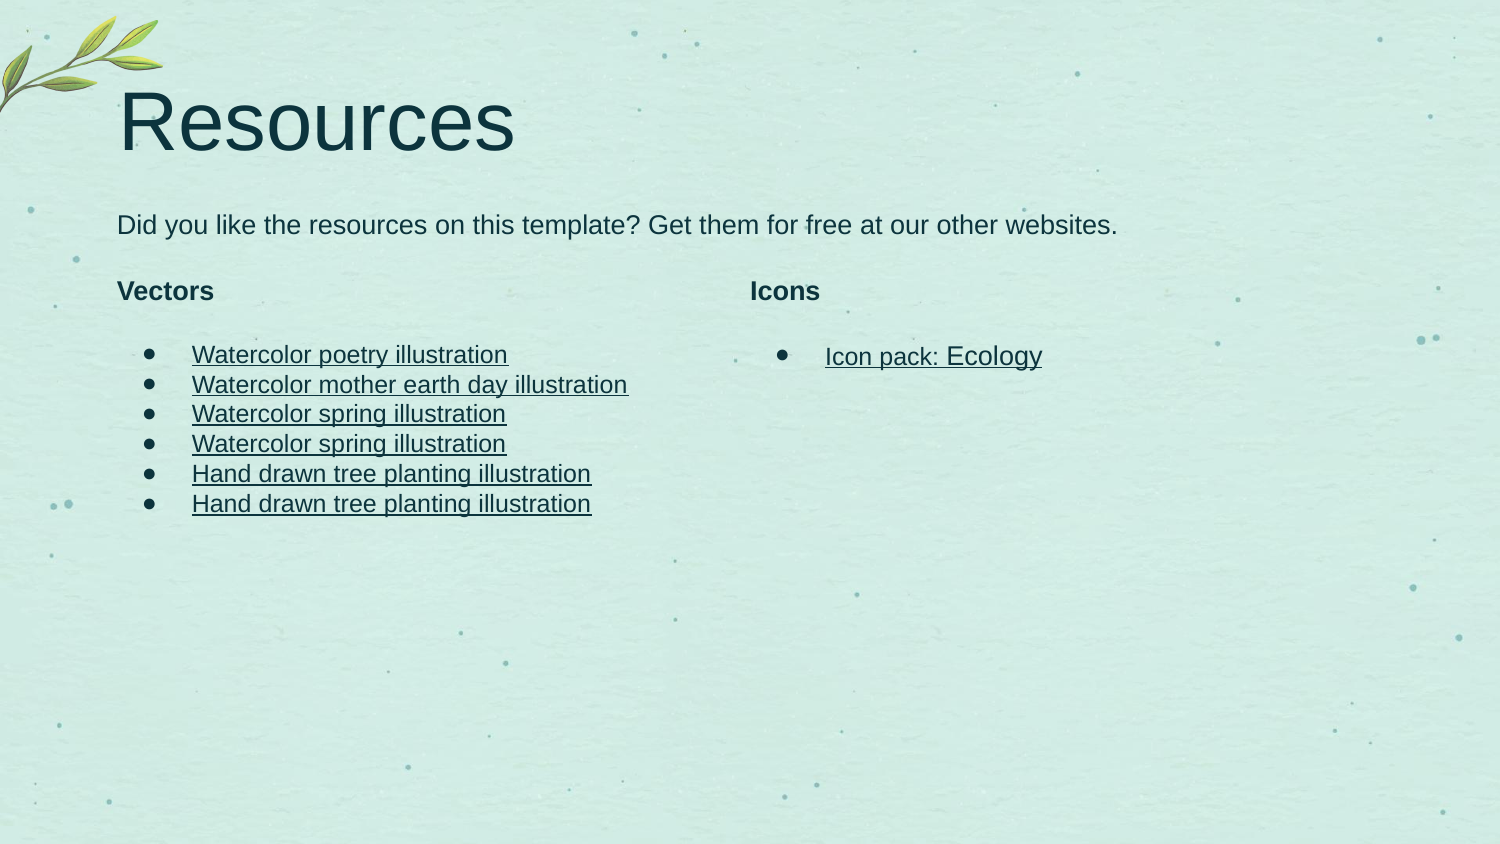

# Resources
Did you like the resources on this template? Get them for free at our other websites.
Vectors

Watercolor poetry illustration
Watercolor mother earth day illustration
Watercolor spring illustration
Watercolor spring illustration
Hand drawn tree planting illustration
Hand drawn tree planting illustration

Icons

Icon pack: Ecology